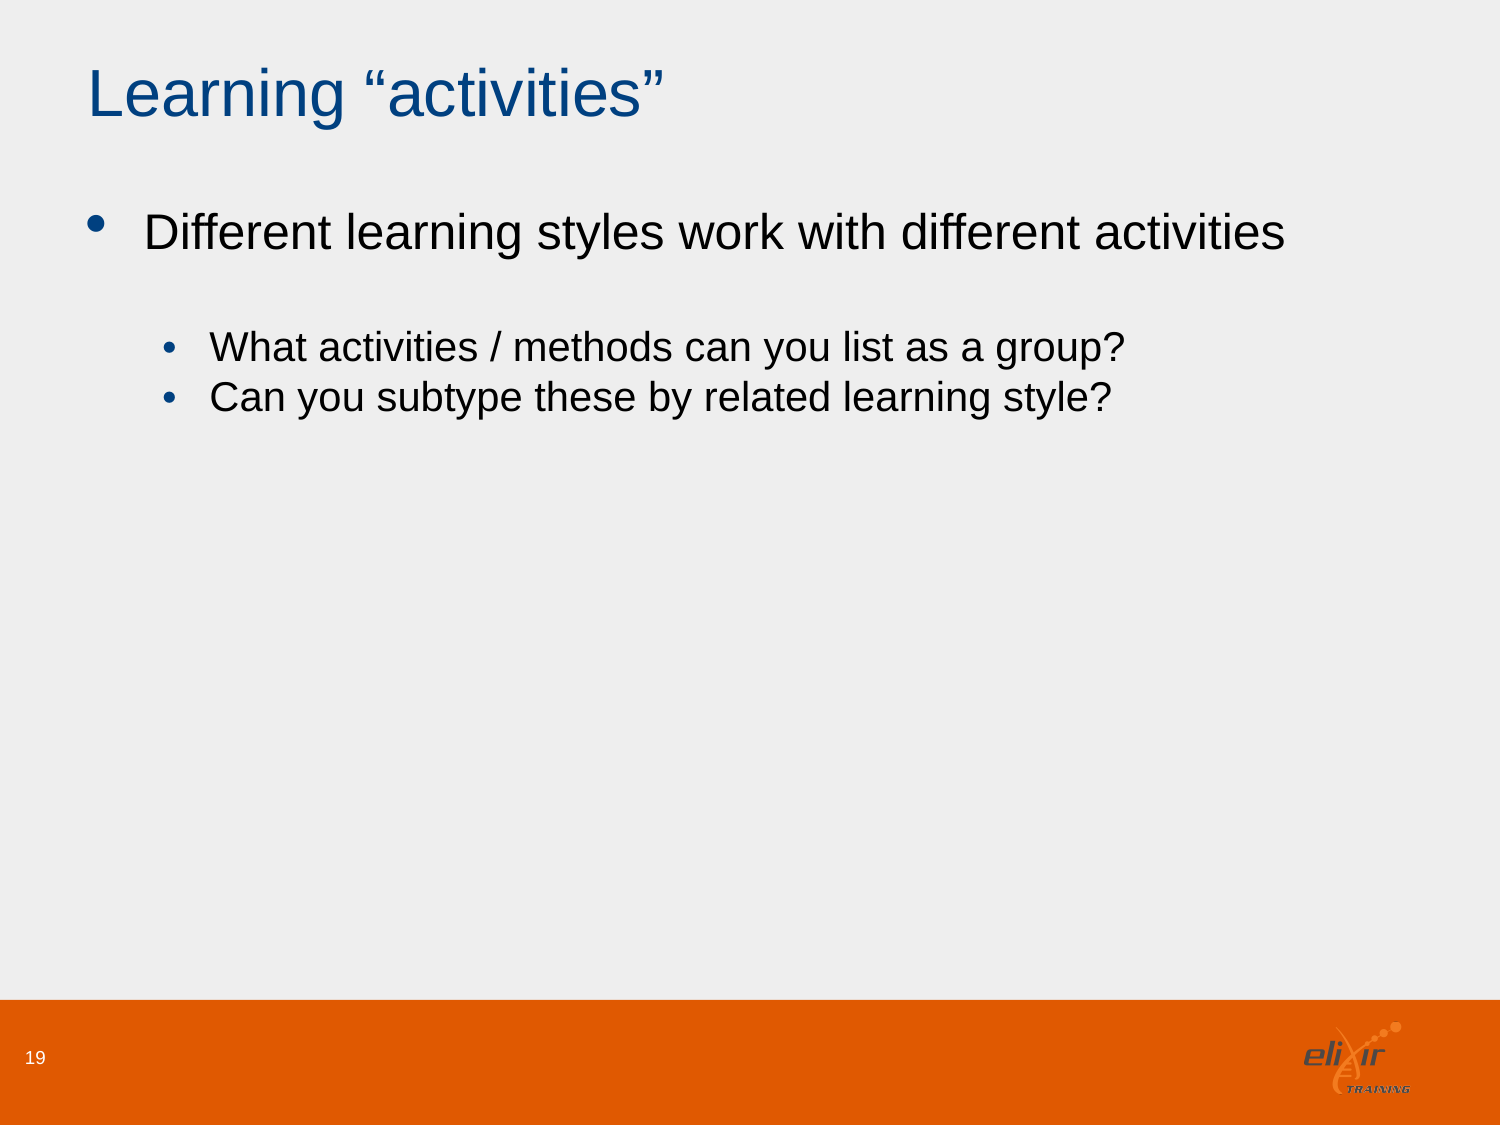

Learning “activities”
Different learning styles work with different activities

What activities / methods can you list as a group?
Can you subtype these by related learning style?
19